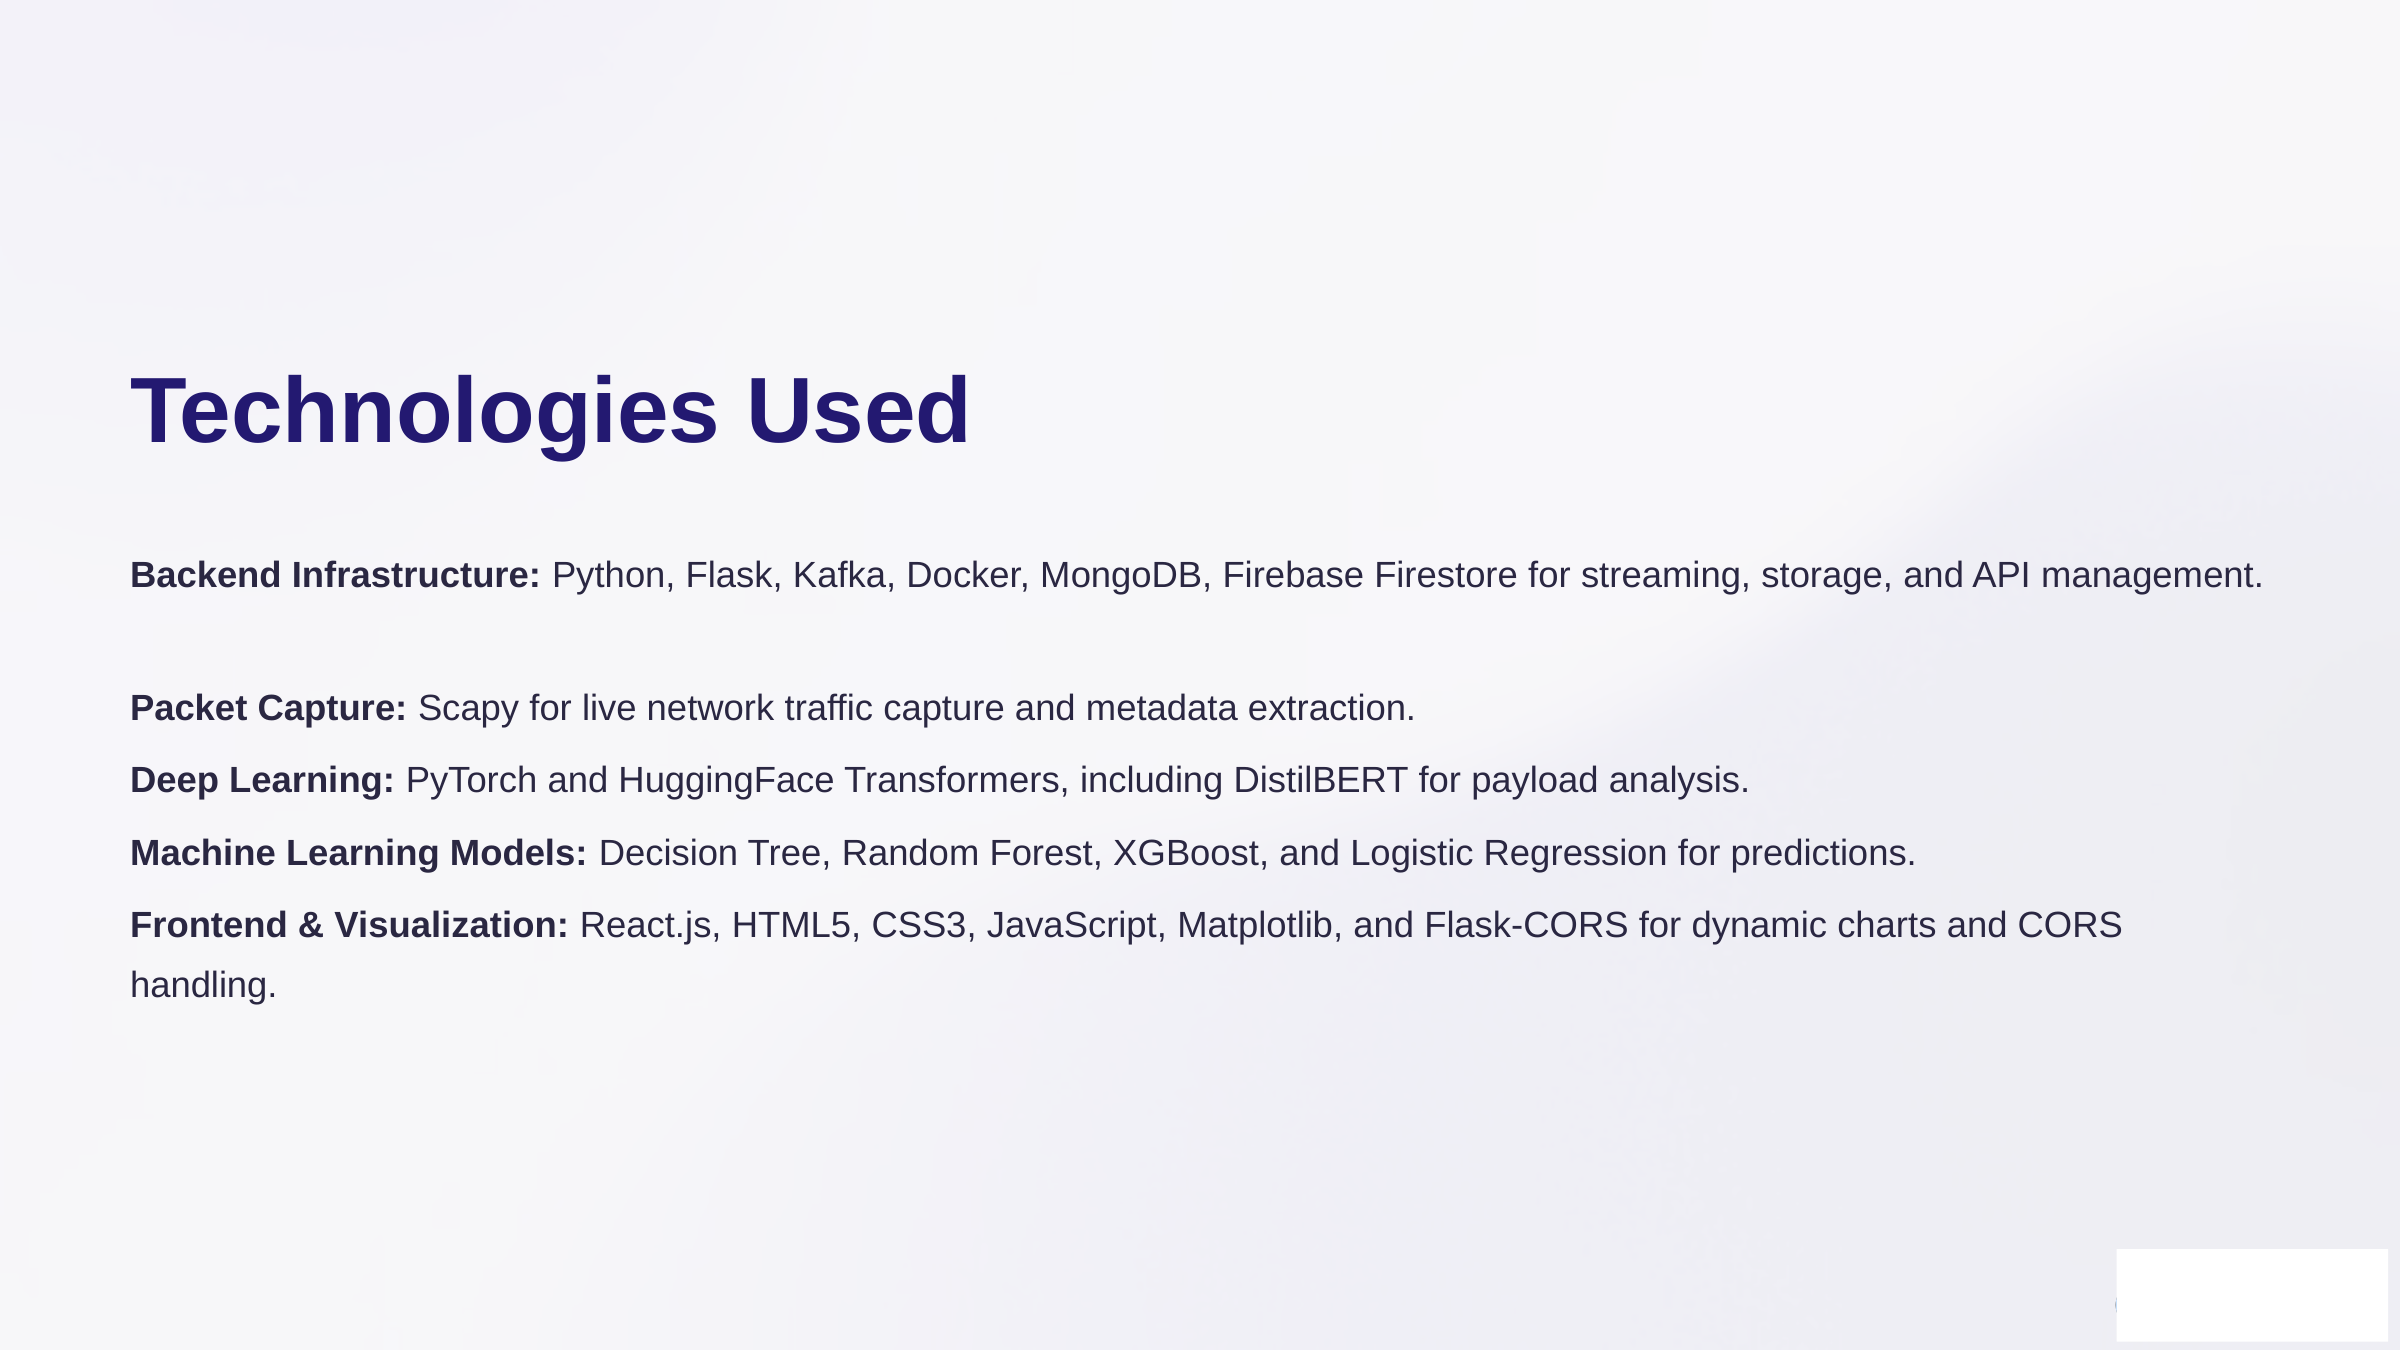

Technologies Used
Backend Infrastructure: Python, Flask, Kafka, Docker, MongoDB, Firebase Firestore for streaming, storage, and API management.
Packet Capture: Scapy for live network traffic capture and metadata extraction.
Deep Learning: PyTorch and HuggingFace Transformers, including DistilBERT for payload analysis.
Machine Learning Models: Decision Tree, Random Forest, XGBoost, and Logistic Regression for predictions.
Frontend & Visualization: React.js, HTML5, CSS3, JavaScript, Matplotlib, and Flask-CORS for dynamic charts and CORS handling.